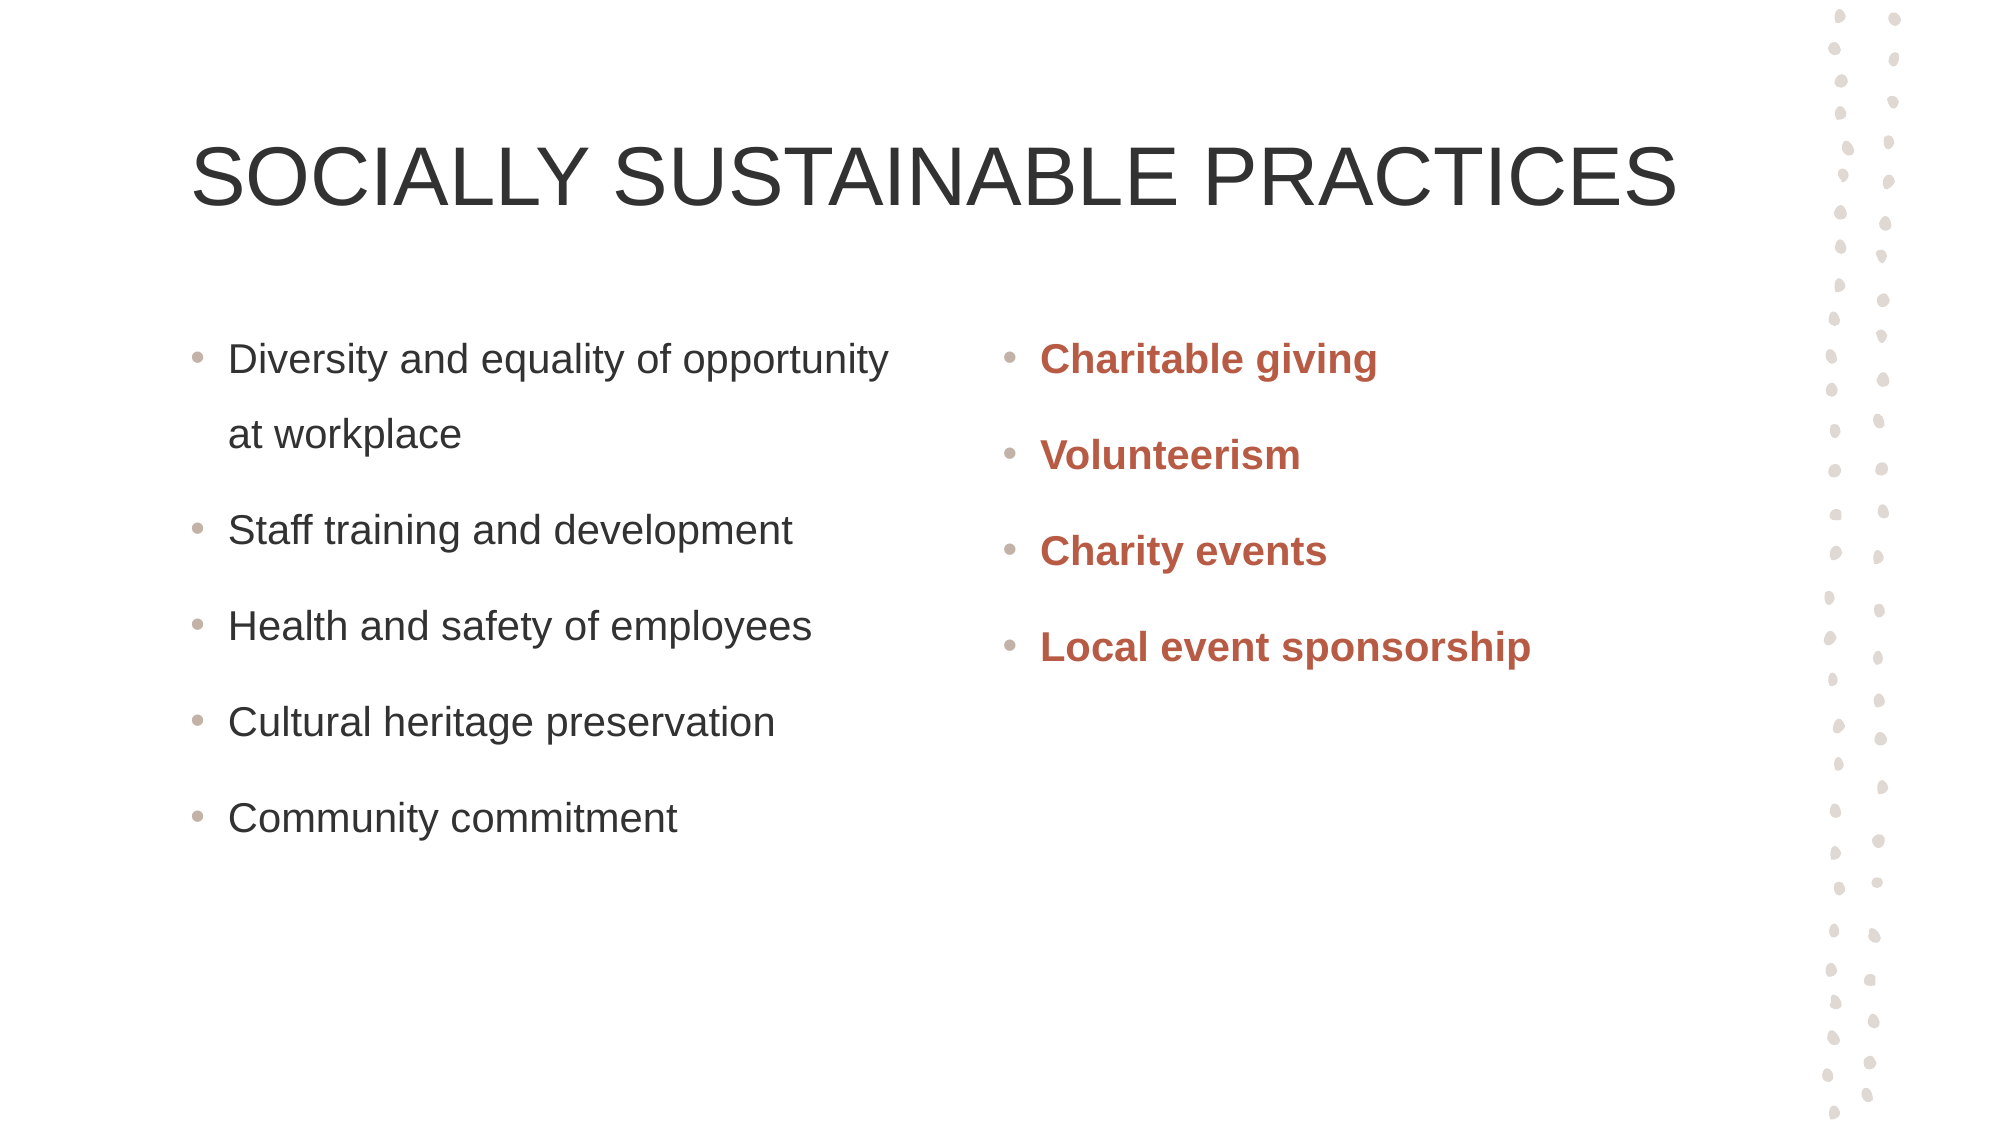

# SOCIALLY SUSTAINABLE PRACTICES
Diversity and equality of opportunity at workplace
Staff training and development
Health and safety of employees
Cultural heritage preservation
Community commitment

Charitable giving
Volunteerism
Charity events
Local event sponsorship